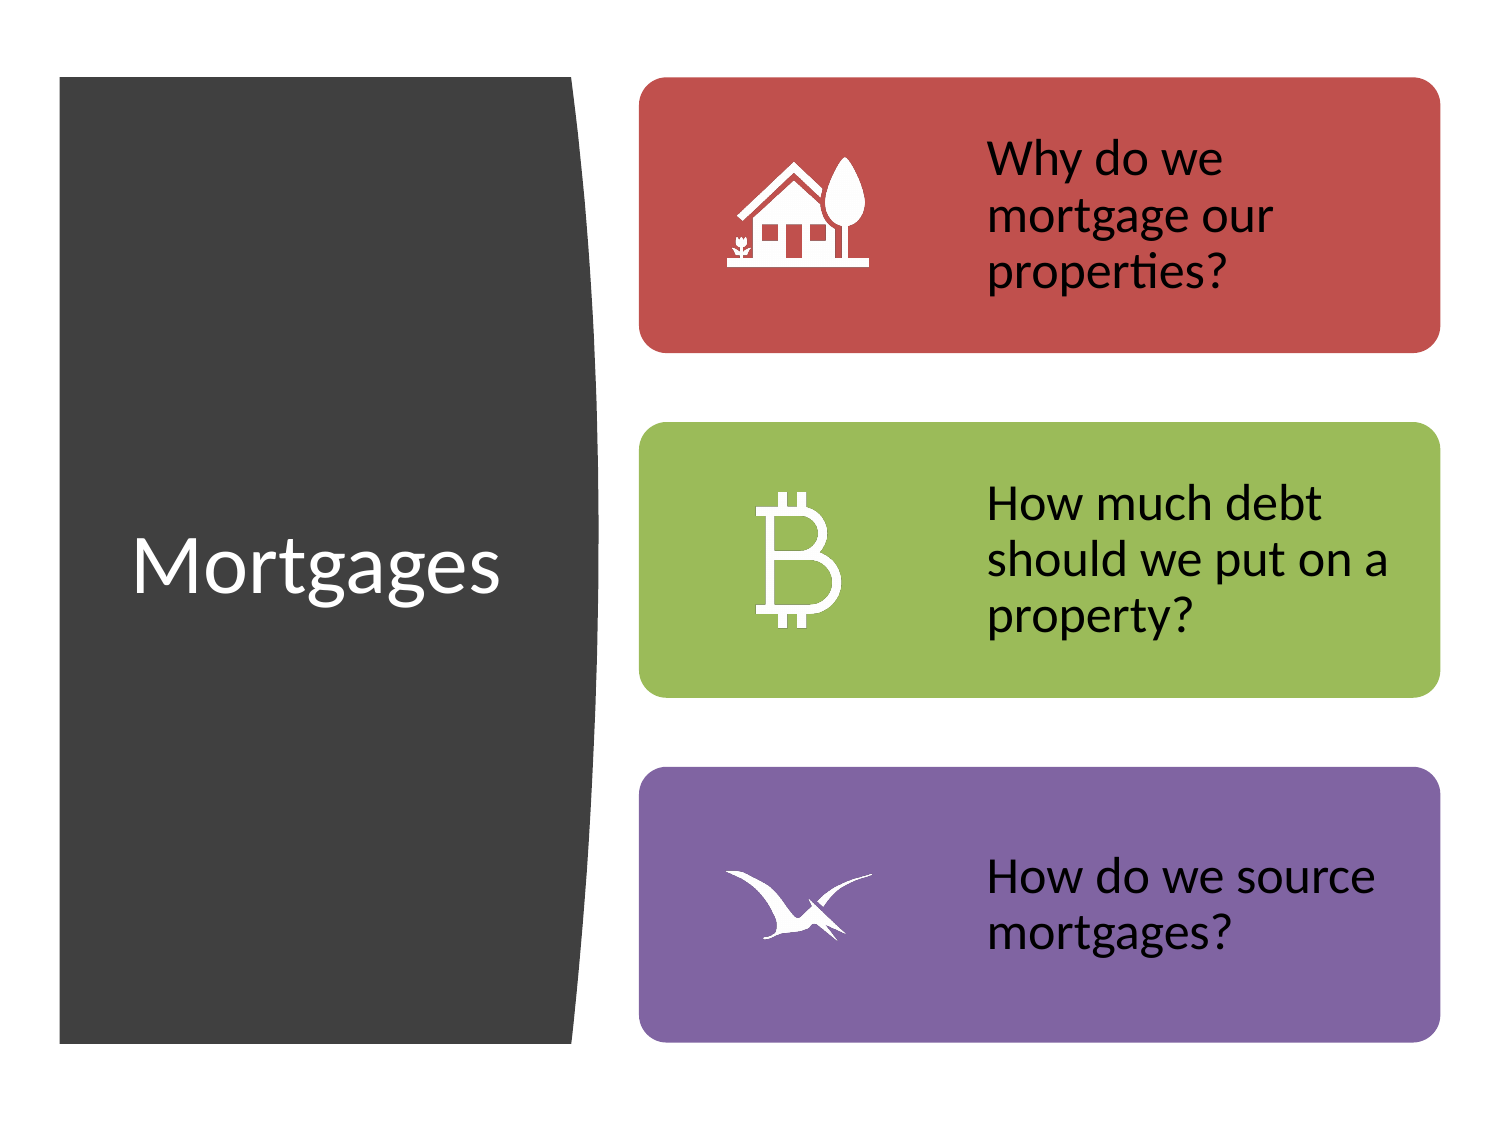

Why do we mortgage our properties?
How much debt should we put on a property?
How do we source mortgages?

# Mortgages